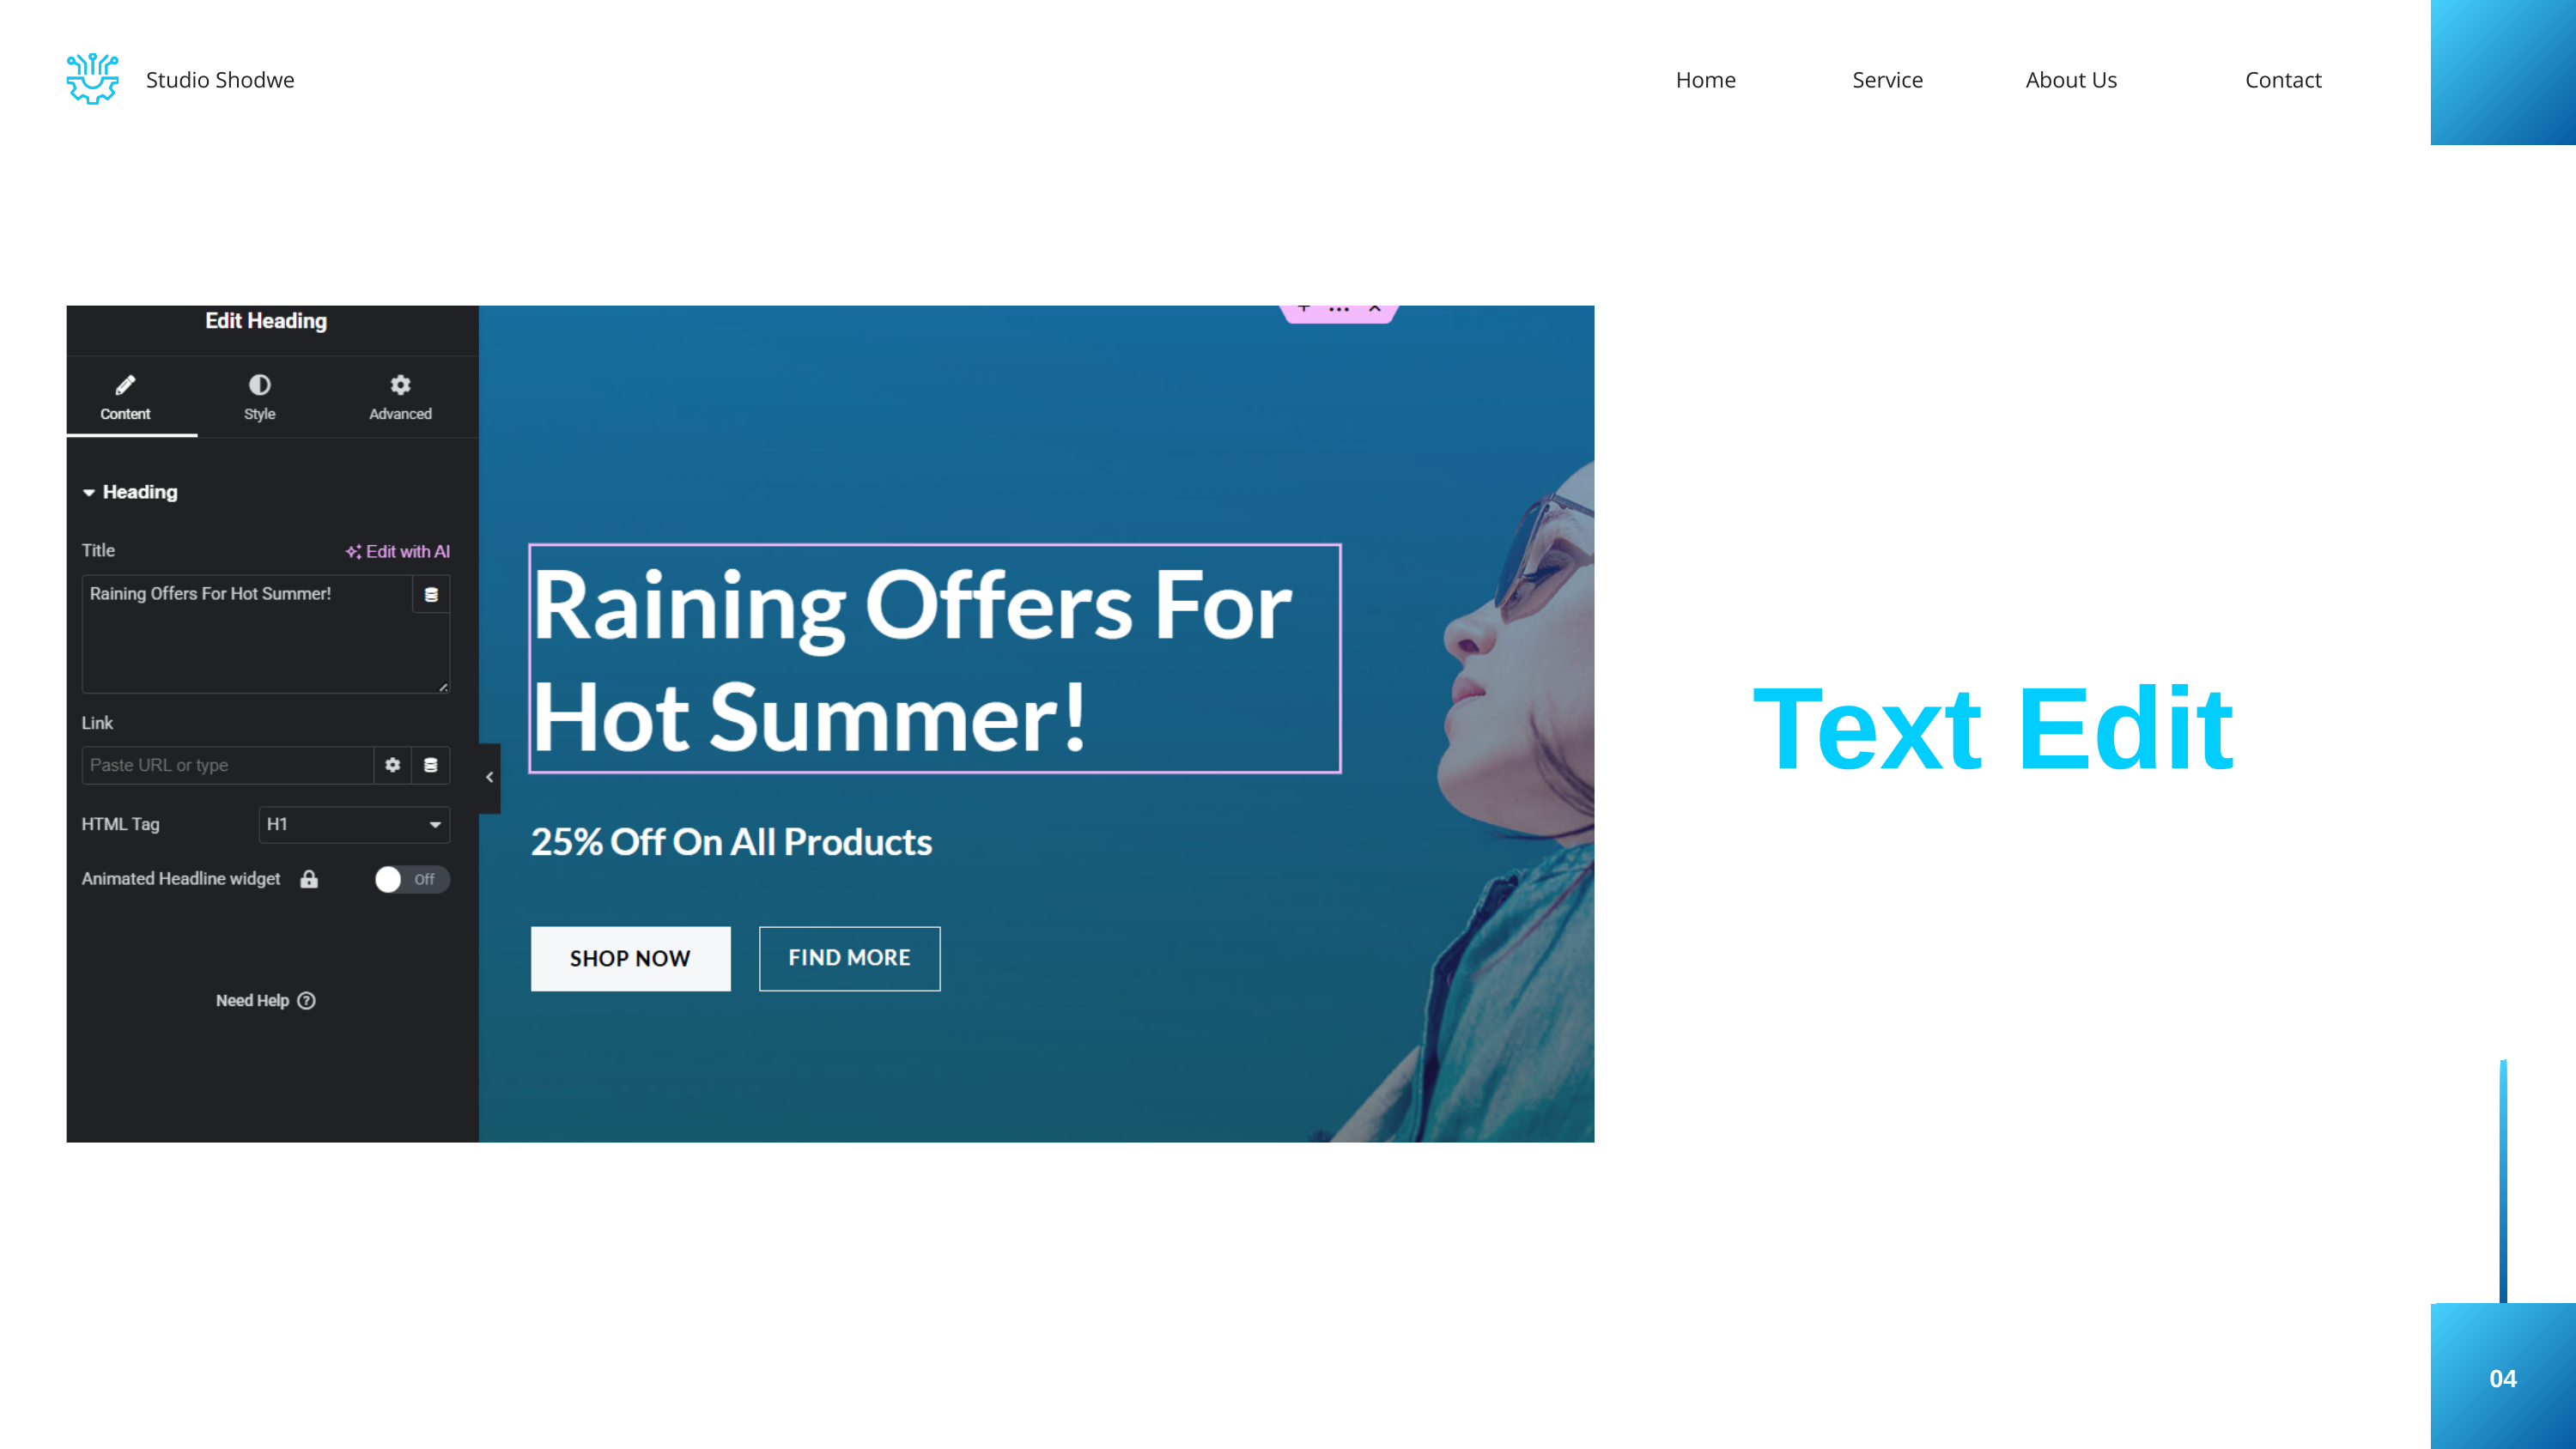

Studio Shodwe
Home
Service
About Us
Contact

Text Edit

04